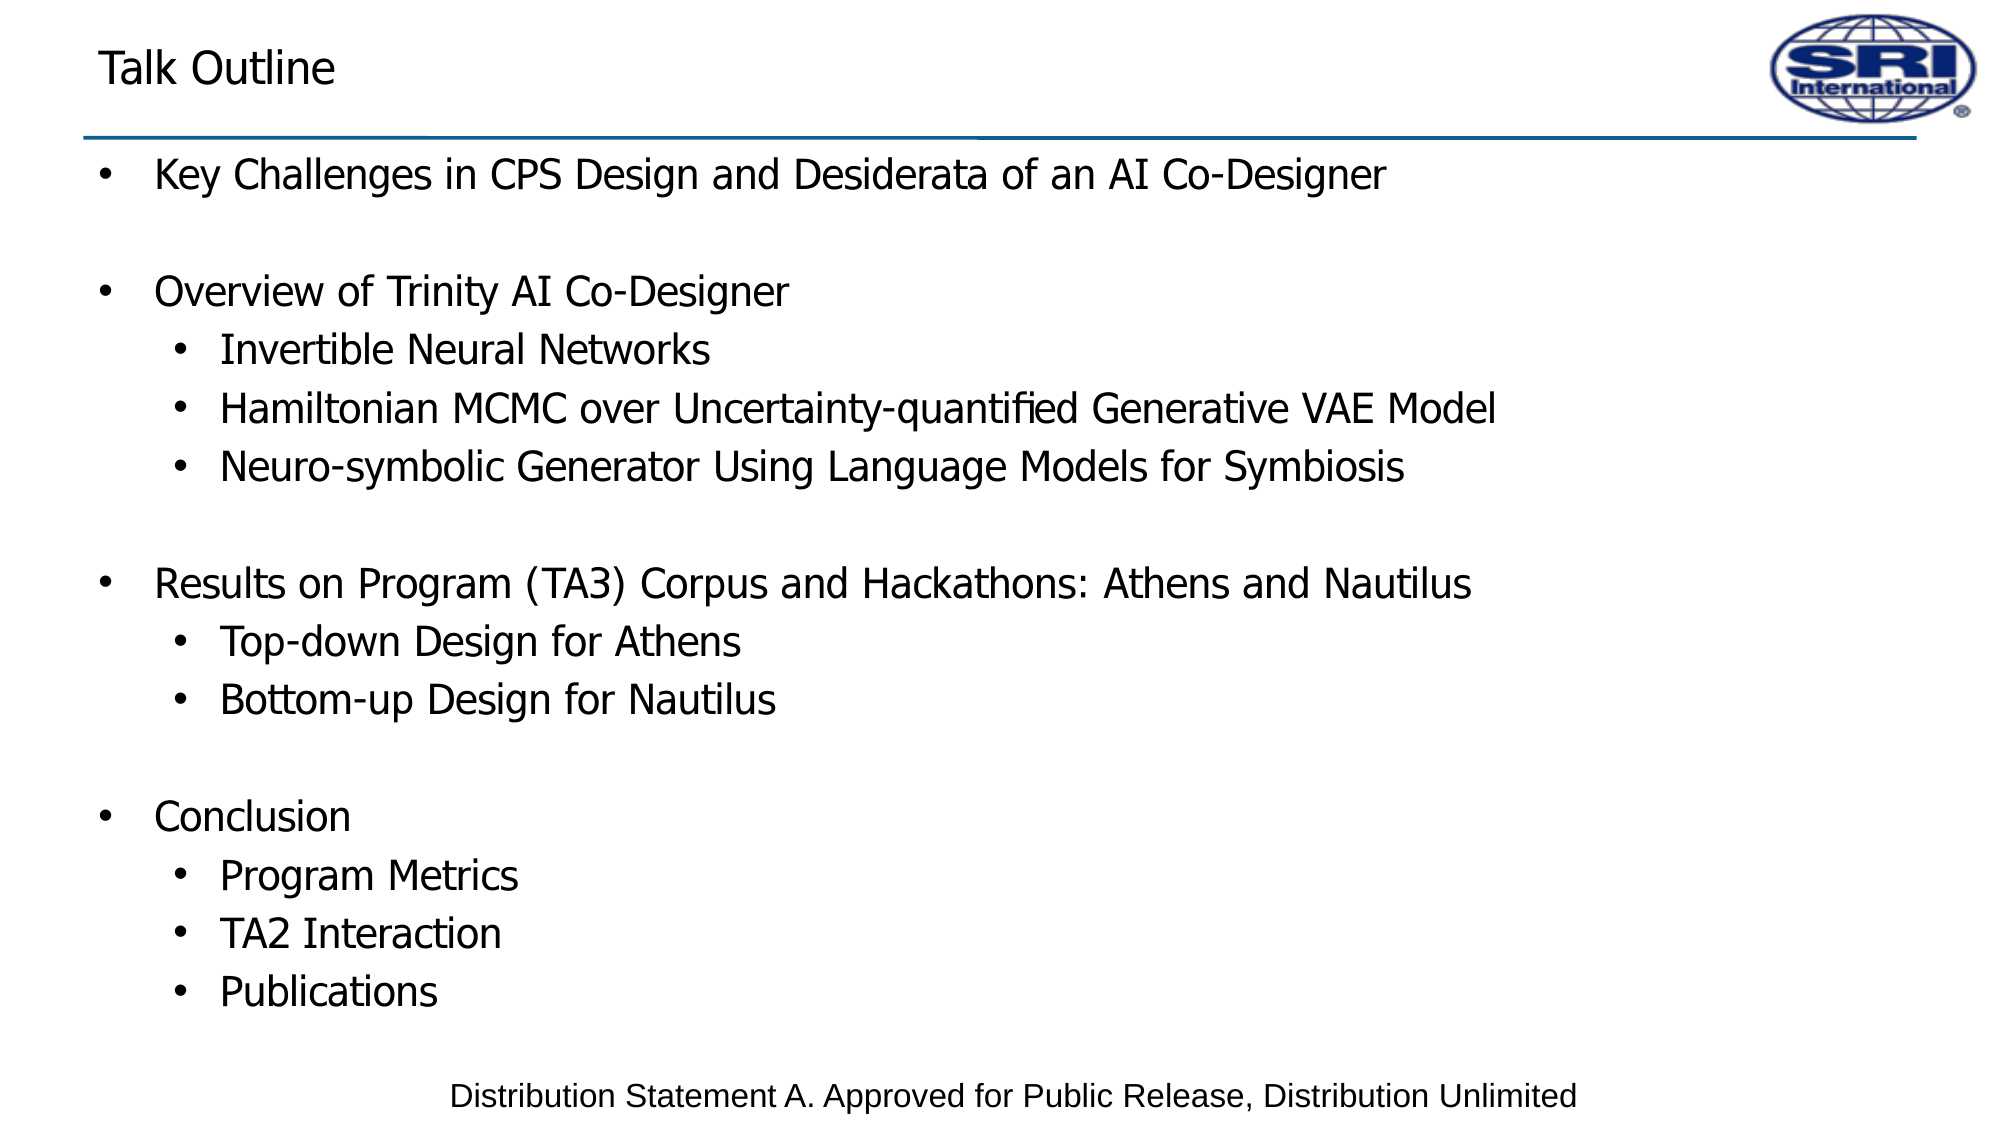

# Talk Outline
Key Challenges in CPS Design and Desiderata of an AI Co-Designer

Overview of Trinity AI Co-Designer
Invertible Neural Networks
Hamiltonian MCMC over Uncertainty-quantified Generative VAE Model
Neuro-symbolic Generator Using Language Models for Symbiosis

Results on Program (TA3) Corpus and Hackathons: Athens and Nautilus
Top-down Design for Athens
Bottom-up Design for Nautilus

Conclusion
Program Metrics
TA2 Interaction
Publications

Distribution Statement A. Approved for Public Release, Distribution Unlimited